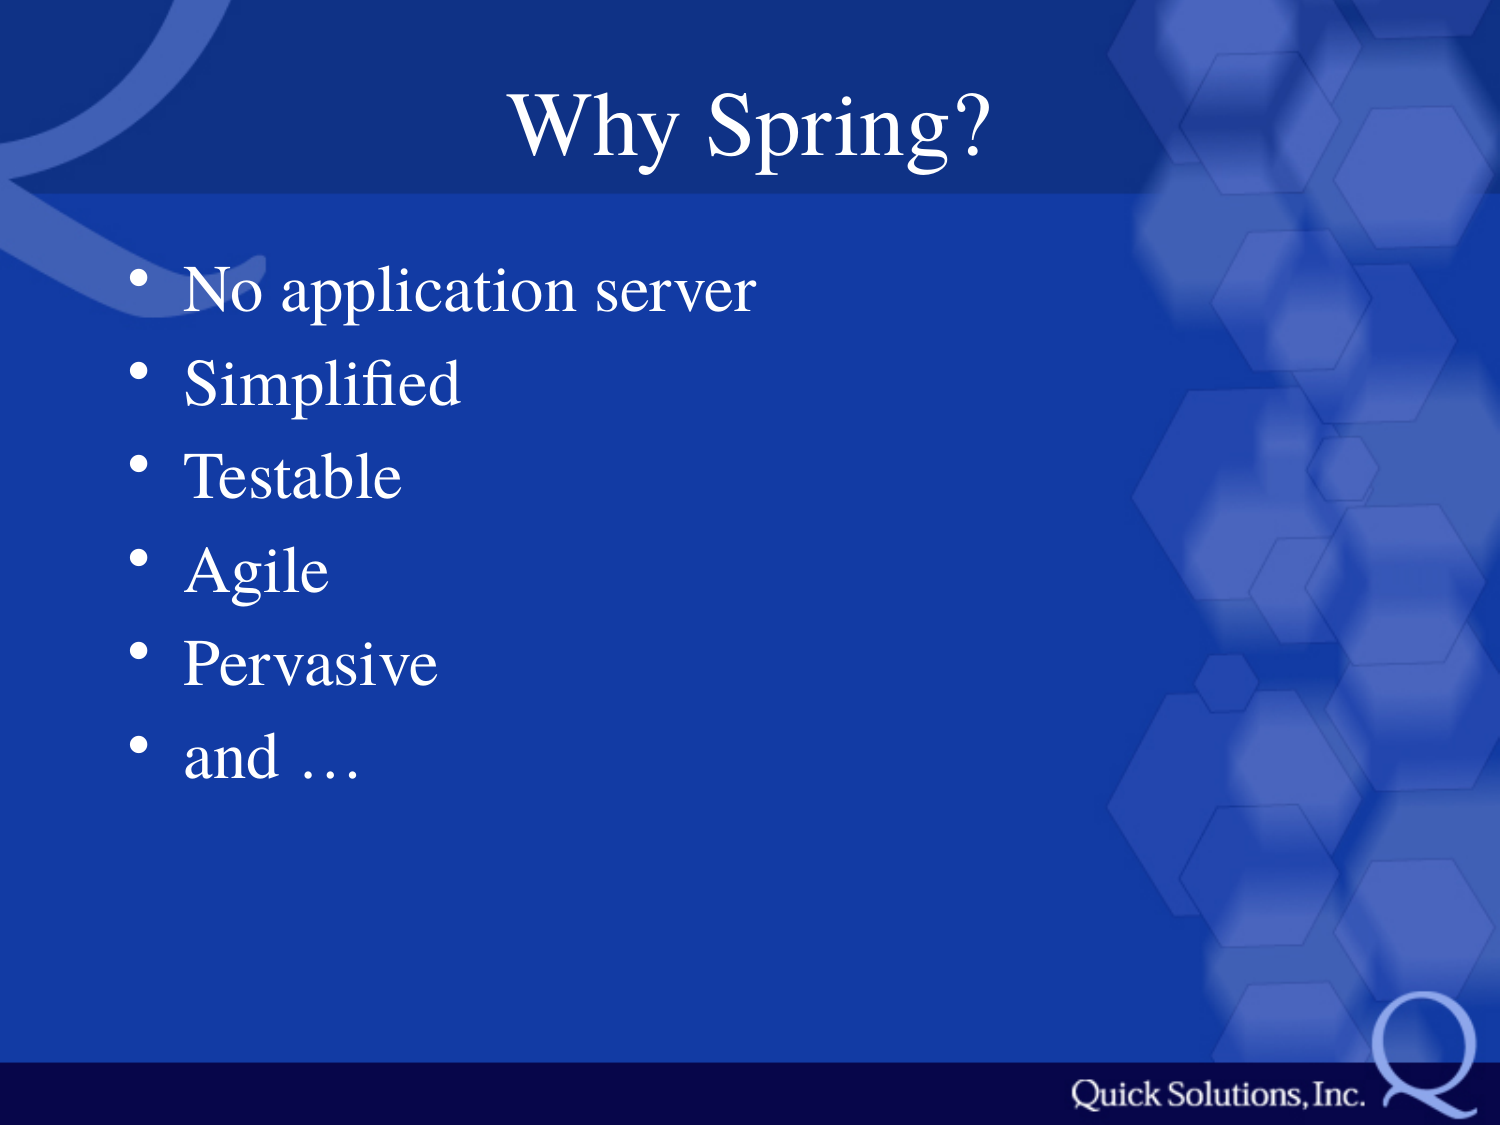

# Why Spring?
No application server
Simplified
Testable
Agile
Pervasive
and …